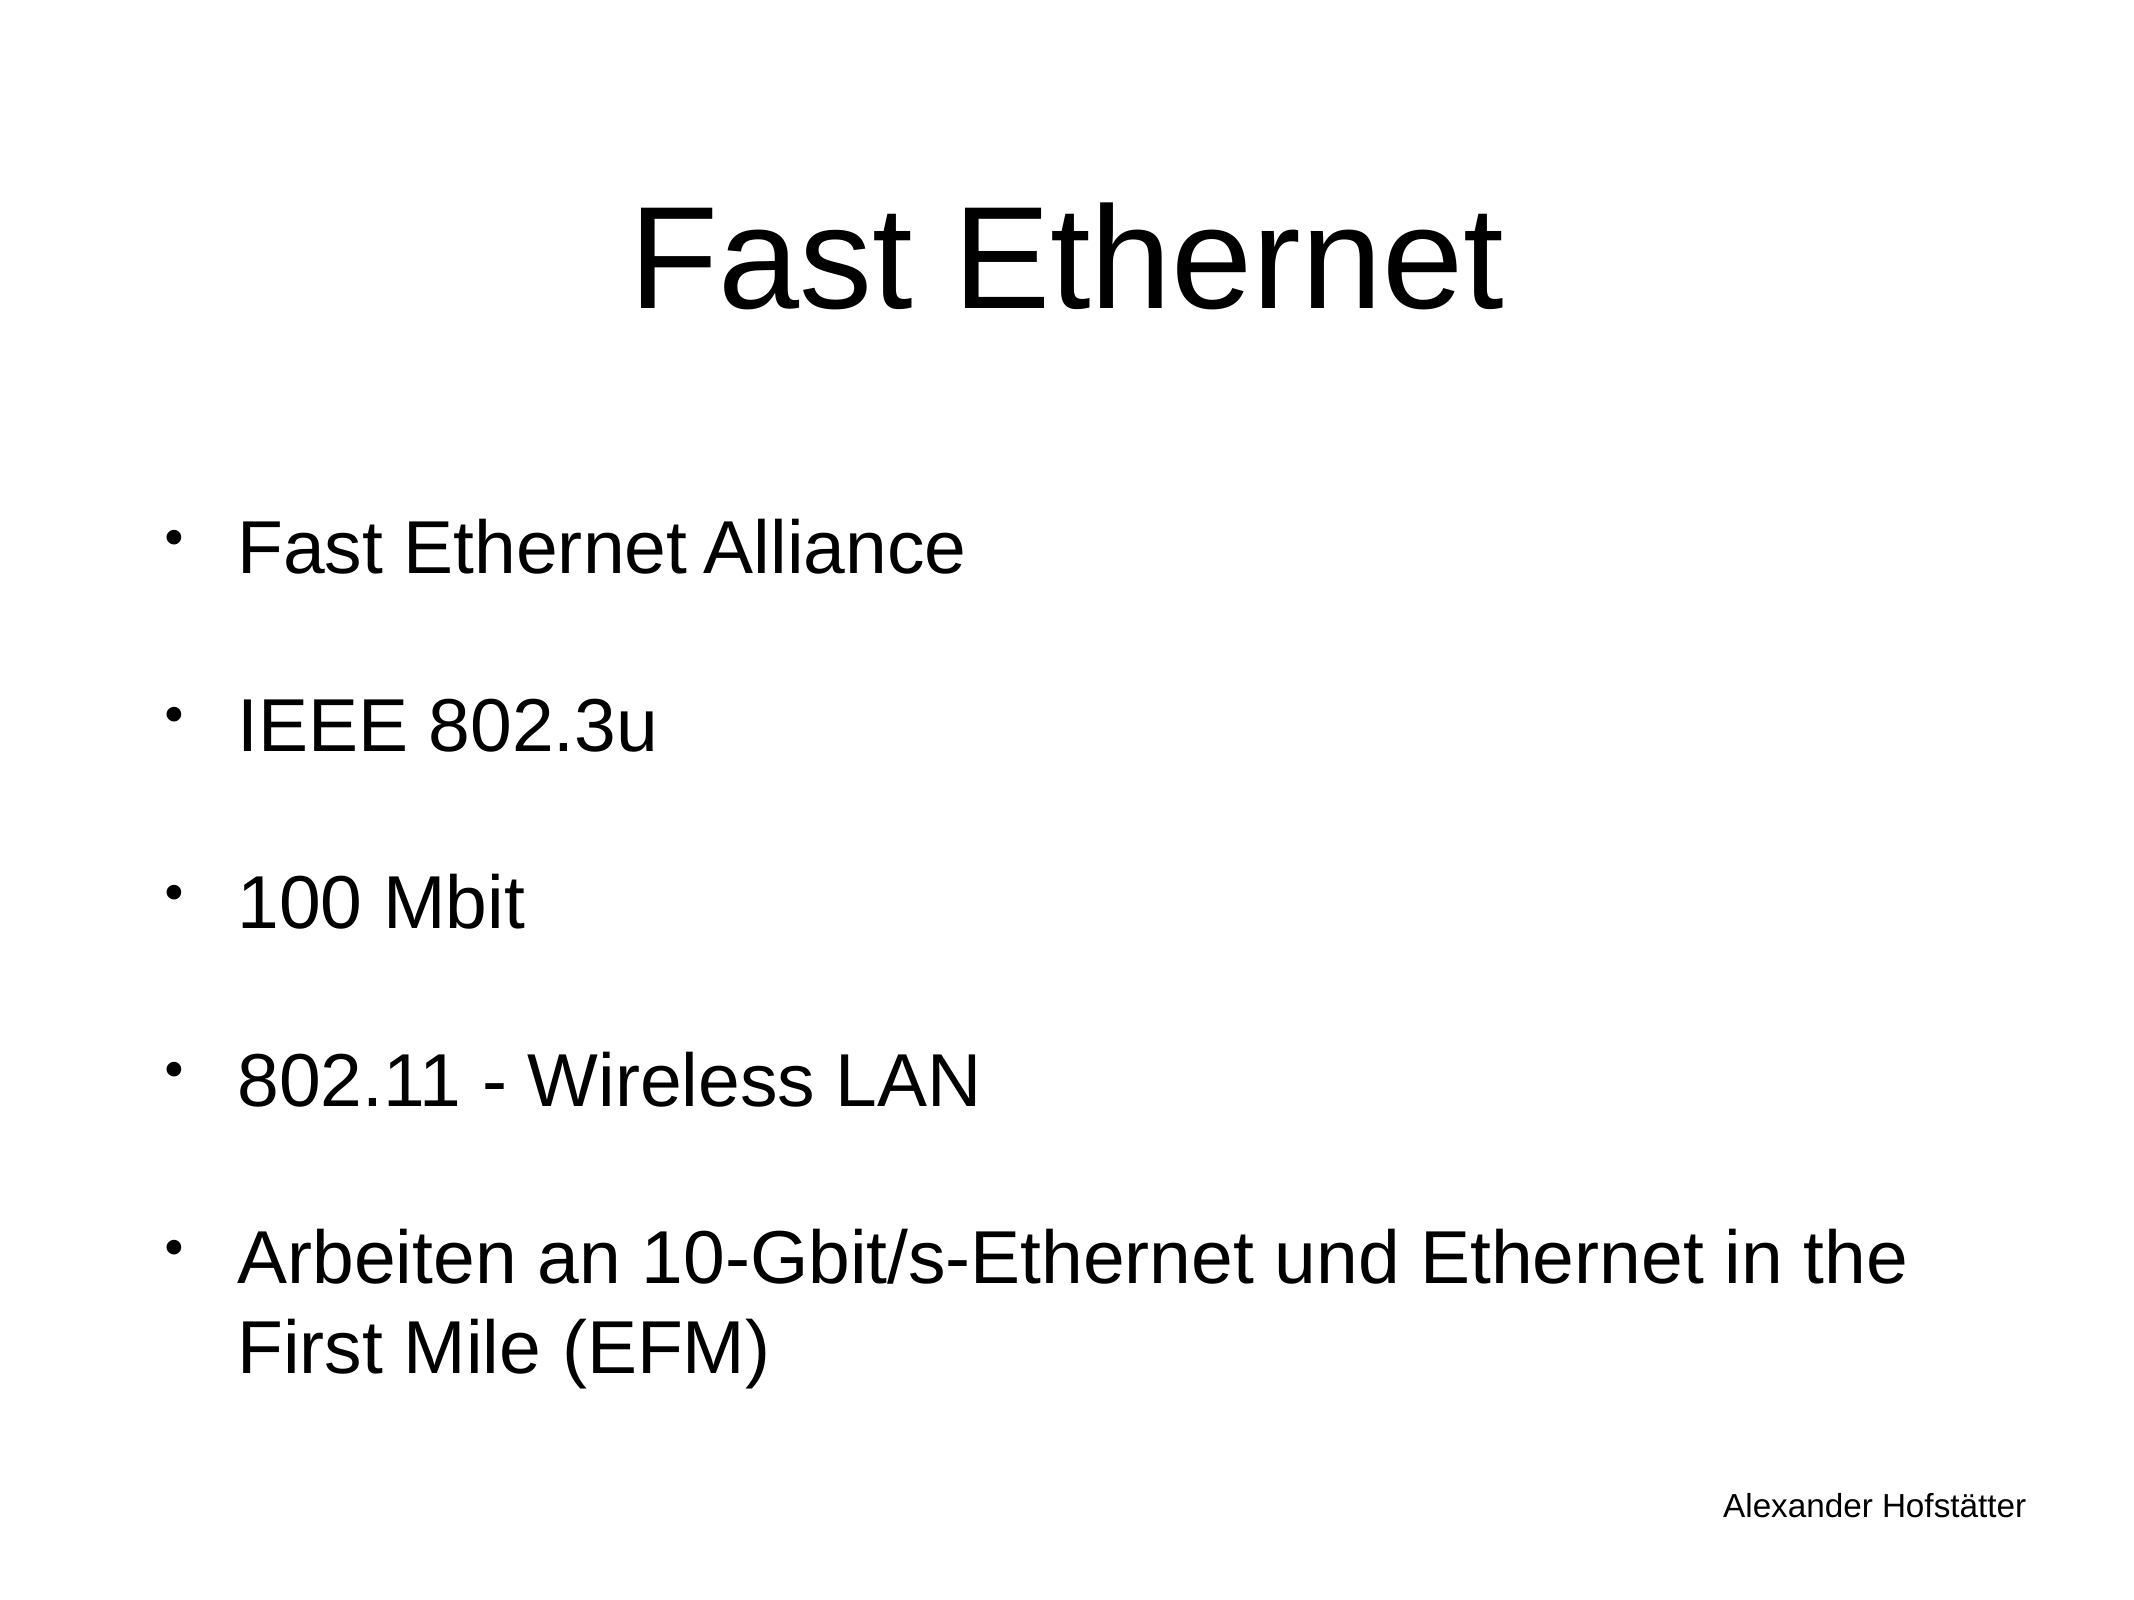

# Fast Ethernet
Fast Ethernet Alliance
IEEE 802.3u
100 Mbit
802.11 - Wireless LAN
Arbeiten an 10-Gbit/s-Ethernet und Ethernet in the First Mile (EFM)